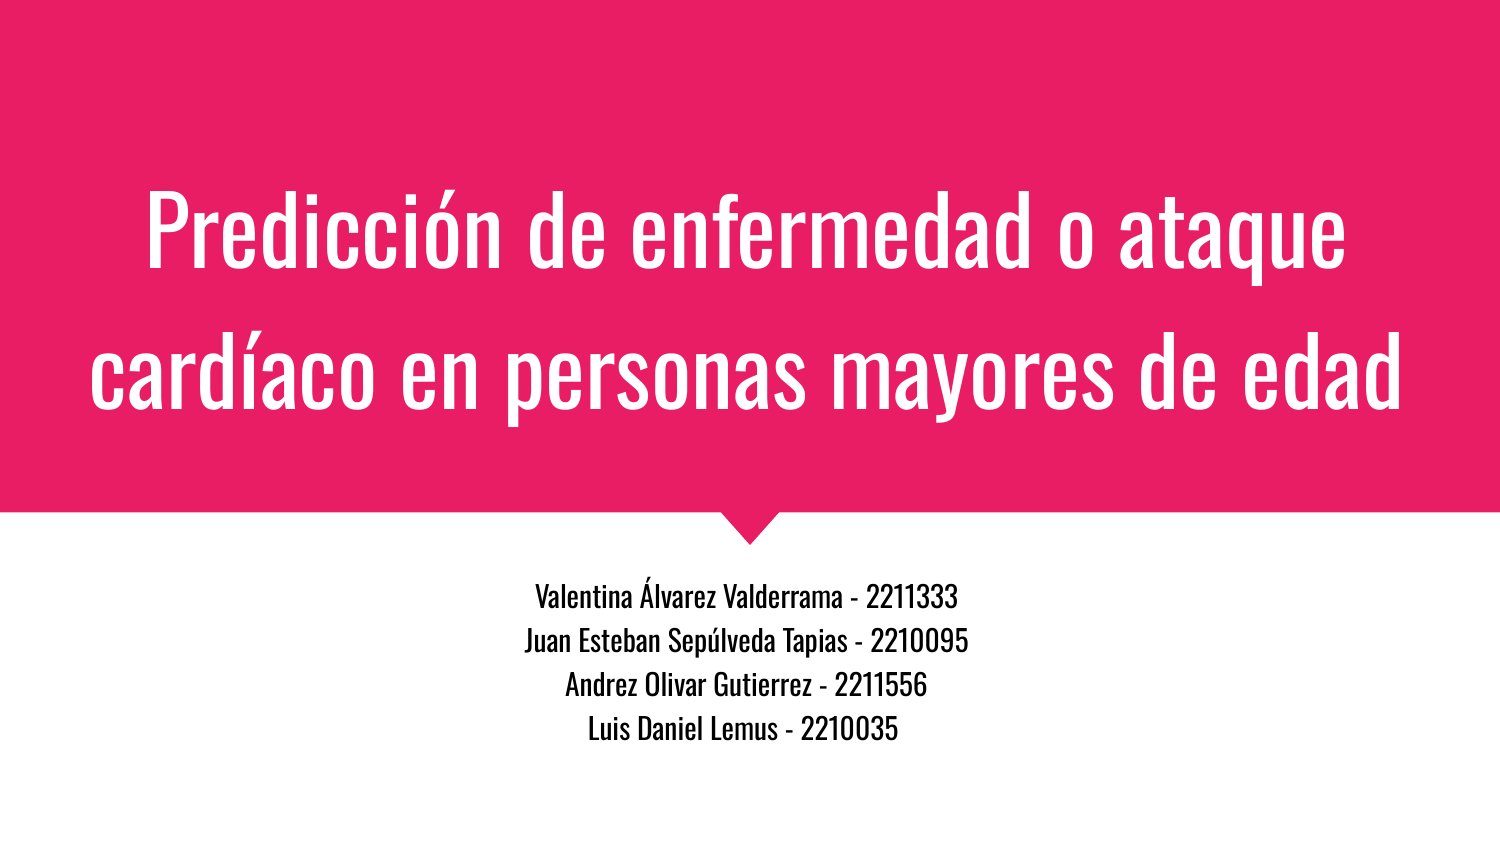

# Predicción de enfermedad o ataque cardíaco en personas mayores de edad
Valentina Álvarez Valderrama - 2211333
Juan Esteban Sepúlveda Tapias - 2210095
Andrez Olivar Gutierrez - 2211556
Luis Daniel Lemus - 2210035